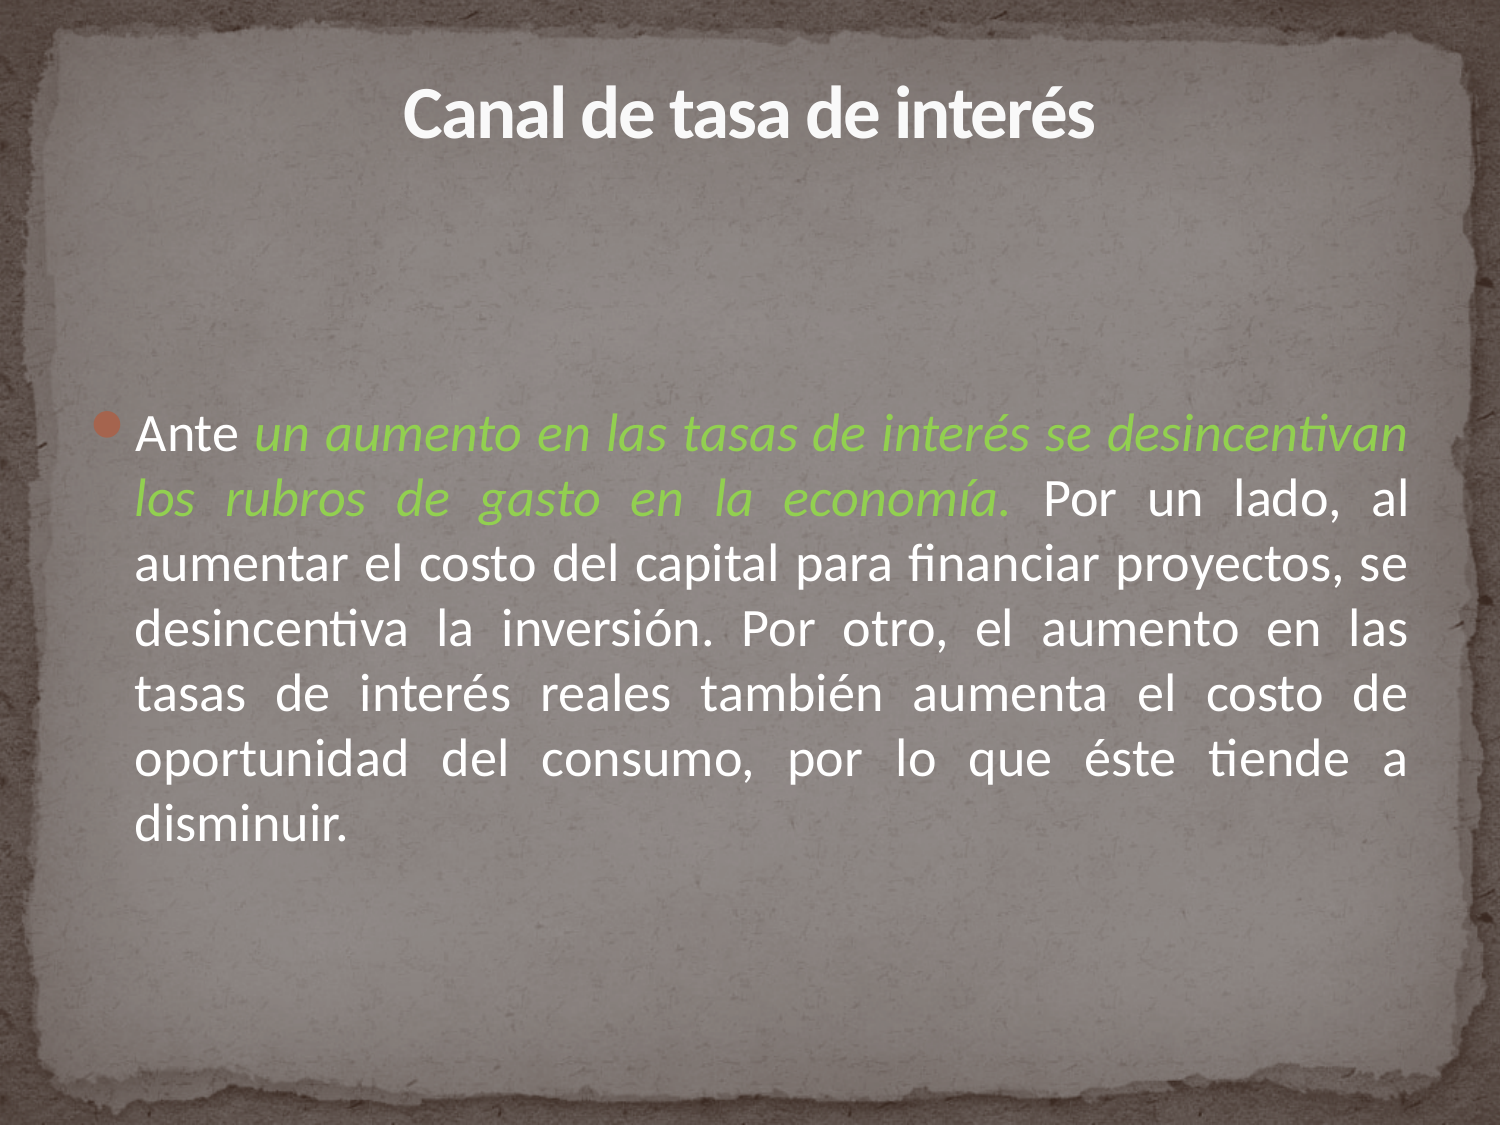

# Canal de tasa de interés
Ante un aumento en las tasas de interés se desincentivan los rubros de gasto en la economía. Por un lado, al aumentar el costo del capital para financiar proyectos, se desincentiva la inversión. Por otro, el aumento en las tasas de interés reales también aumenta el costo de oportunidad del consumo, por lo que éste tiende a disminuir.